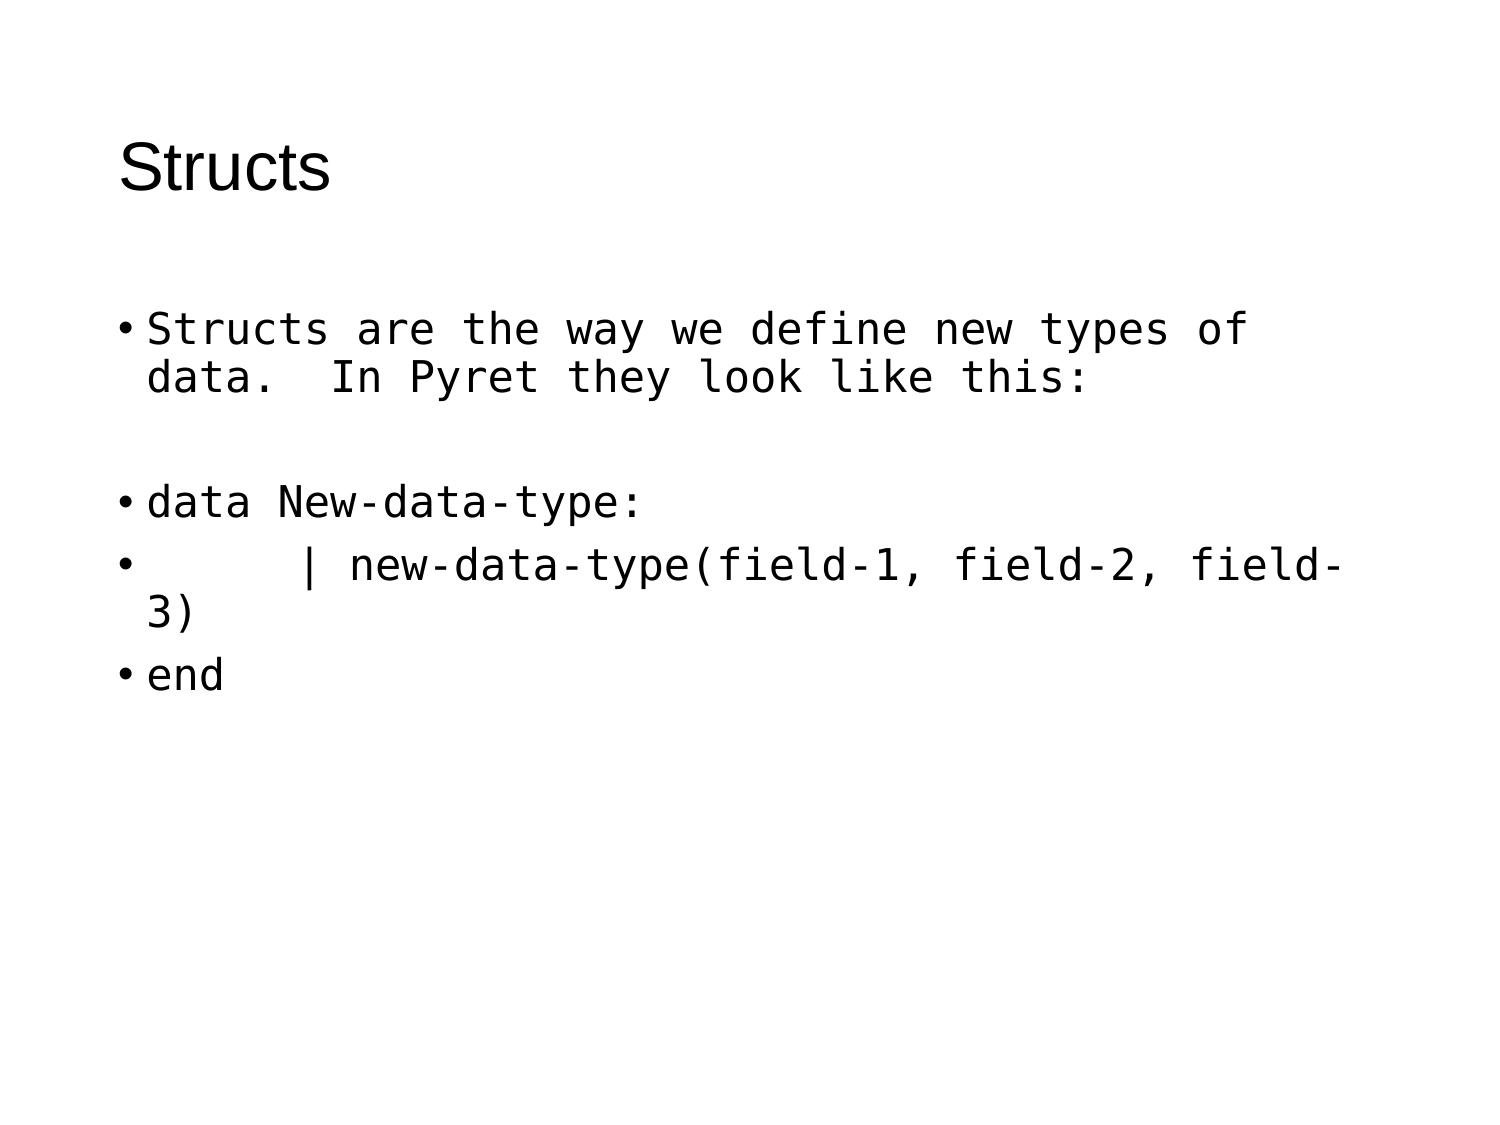

# Structs
Structs are the way we define new types of data.  In Pyret they look like this:

data New-data-type:
	| new-data-type(field-1, field-2, field-3)
end